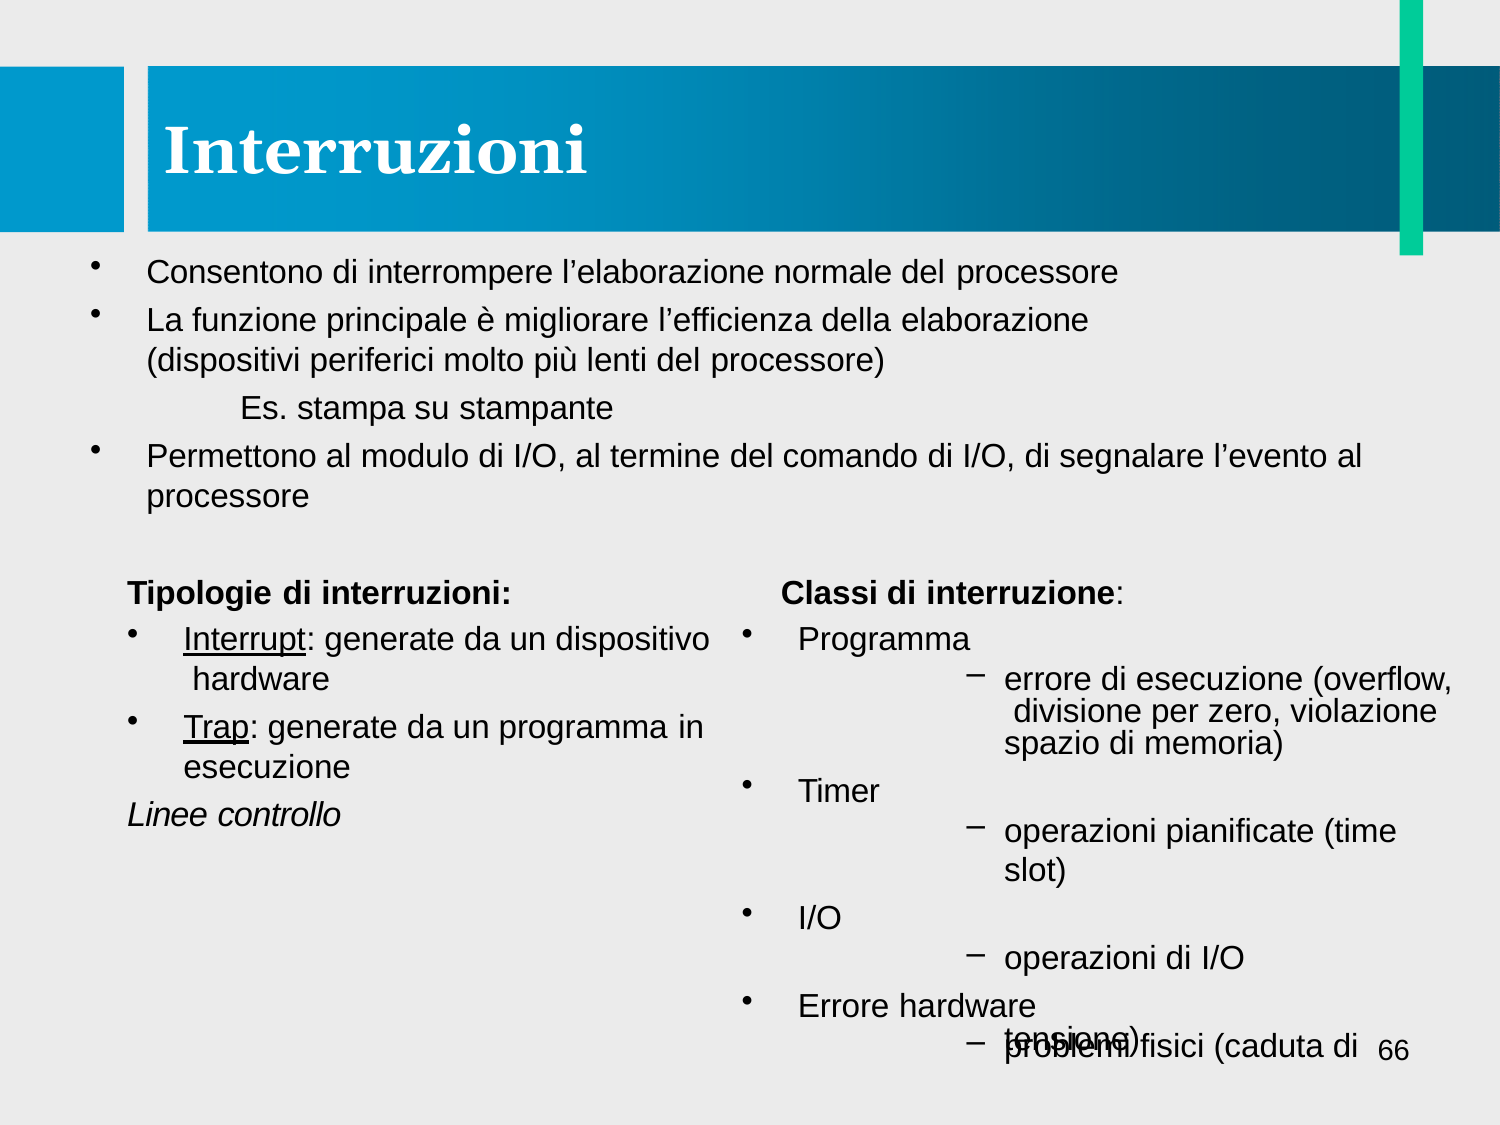

# Interruzioni

Consentono di interrompere l’elaborazione normale del processore
La funzione principale è migliorare l’efficienza della elaborazione
(dispositivi periferici molto più lenti del processore)
Es. stampa su stampante
Permettono al modulo di I/O, al termine del comando di I/O, di segnalare l’evento al  processore

Tipologie di interruzioni:	Classi di interruzione:
Interrupt: generate da un dispositivo  hardware
Trap: generate da un programma in
esecuzione
Programma
errore di esecuzione (overflow,  divisione per zero, violazione  spazio di memoria)
Timer
operazioni pianificate (time slot)
I/O
operazioni di I/O
Errore hardware
problemi fisici (caduta di
Linee controllo
tensione)
66